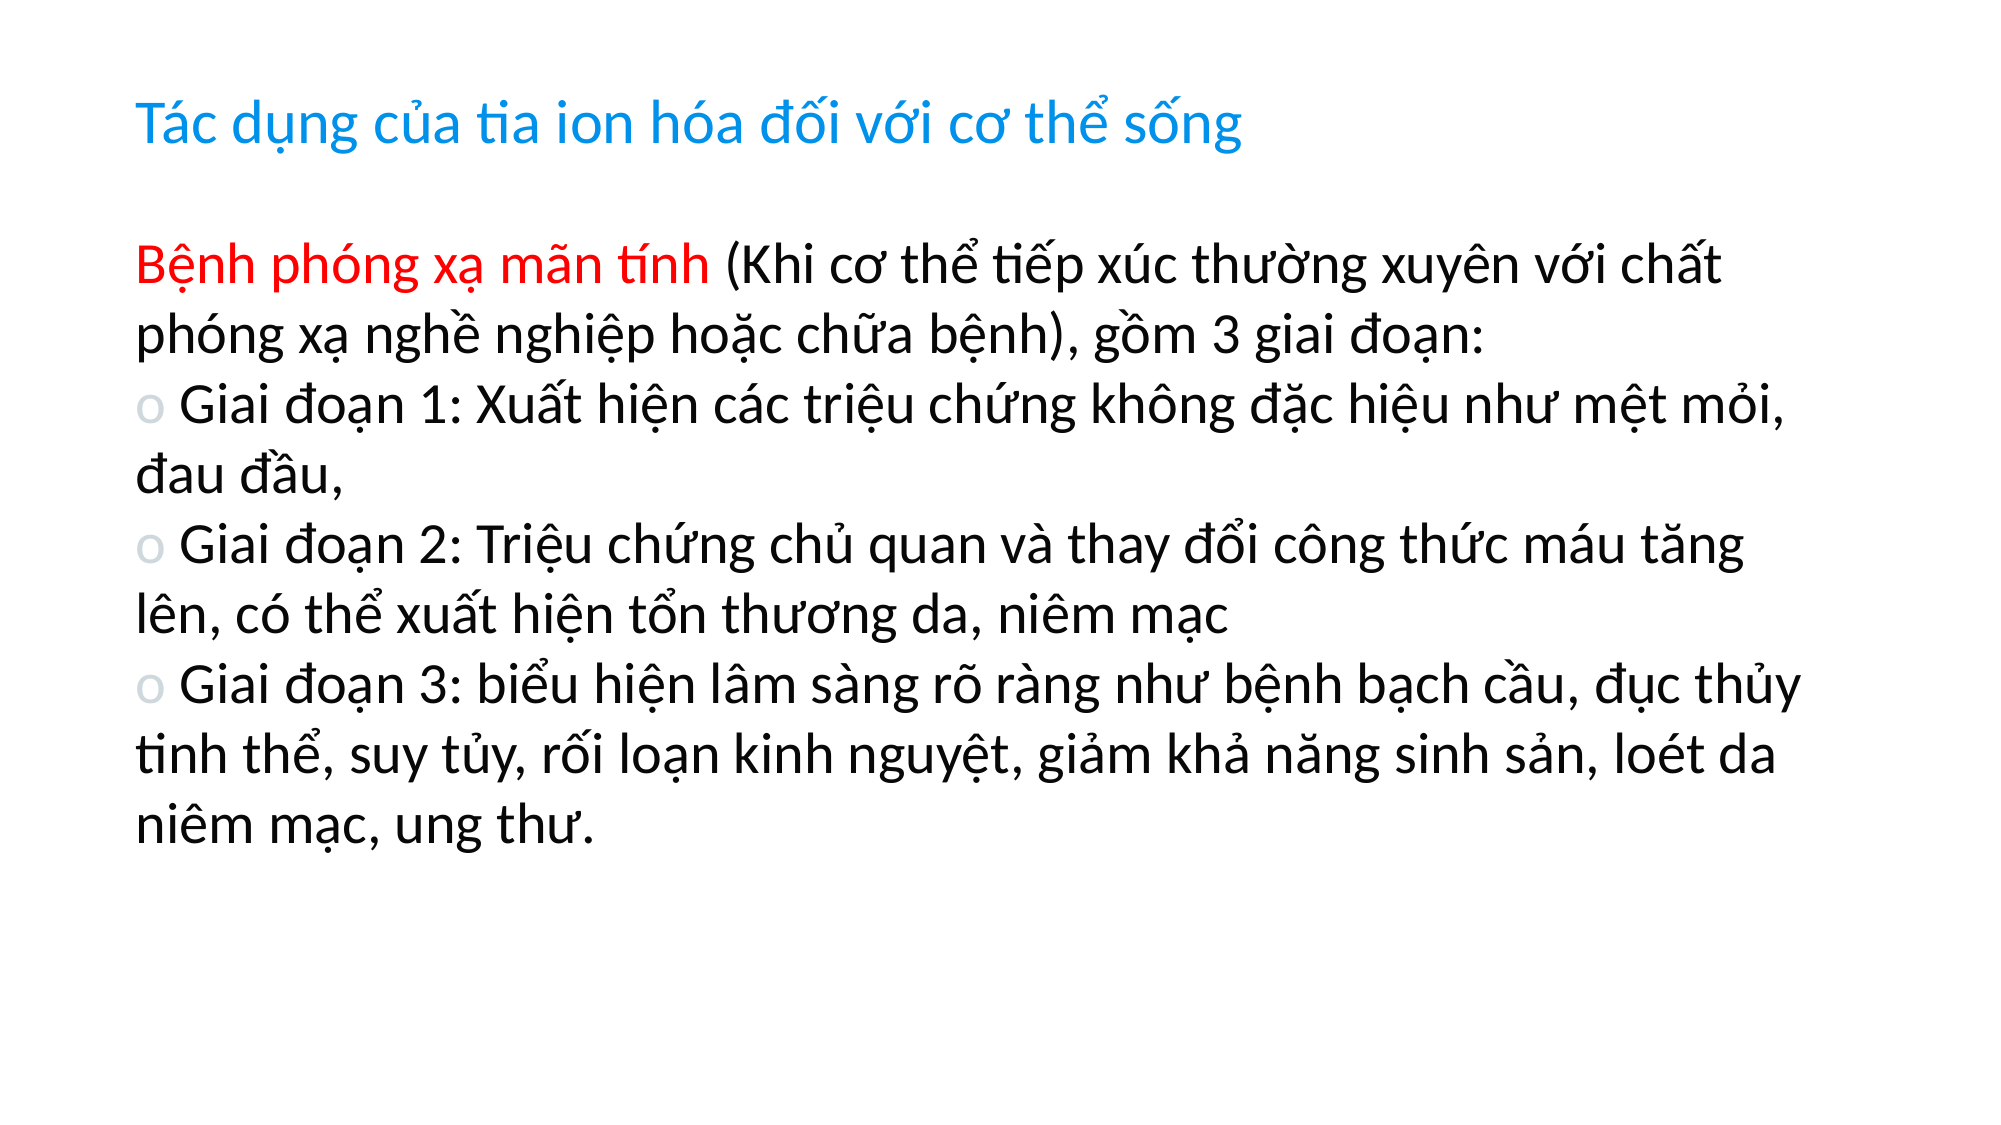

Tác dụng của tia ion hóa đối với cơ thể sống
Bệnh phóng xạ mãn tính (Khi cơ thể tiếp xúc thường xuyên với chất phóng xạ nghề nghiệp hoặc chữa bệnh), gồm 3 giai đoạn:
o Giai đoạn 1: Xuất hiện các triệu chứng không đặc hiệu như mệt mỏi, đau đầu,
o Giai đoạn 2: Triệu chứng chủ quan và thay đổi công thức máu tăng lên, có thể xuất hiện tổn thương da, niêm mạc
o Giai đoạn 3: biểu hiện lâm sàng rõ ràng như bệnh bạch cầu, đục thủy tinh thể, suy tủy, rối loạn kinh nguyệt, giảm khả năng sinh sản, loét da niêm mạc, ung thư.